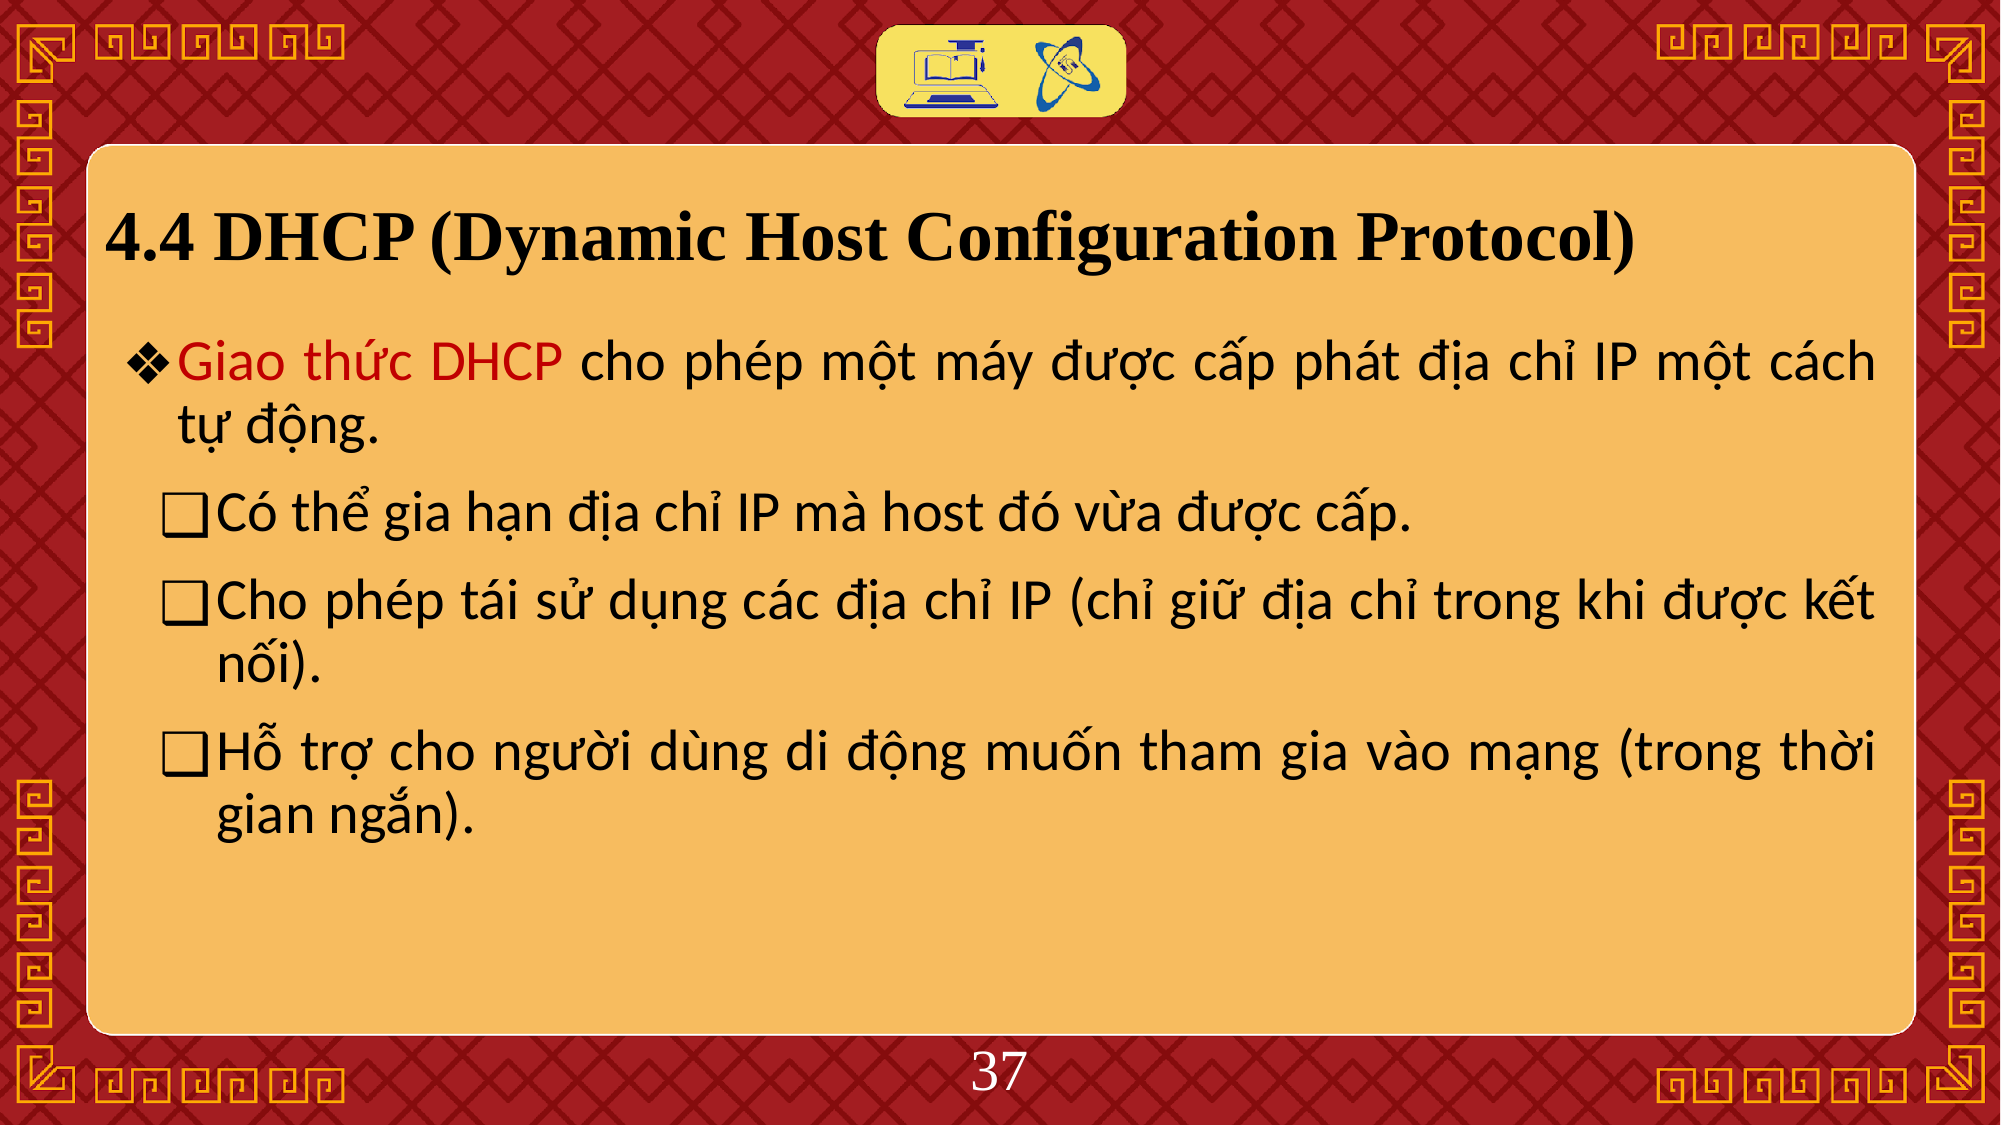

# 4.4 DHCP (Dynamic Host Configuration Protocol)
Giao thức DHCP cho phép một máy được cấp phát địa chỉ IP một cách tự động.
Có thể gia hạn địa chỉ IP mà host đó vừa được cấp.
Cho phép tái sử dụng các địa chỉ IP (chỉ giữ địa chỉ trong khi được kết nối).
Hỗ trợ cho người dùng di động muốn tham gia vào mạng (trong thời gian ngắn).
37